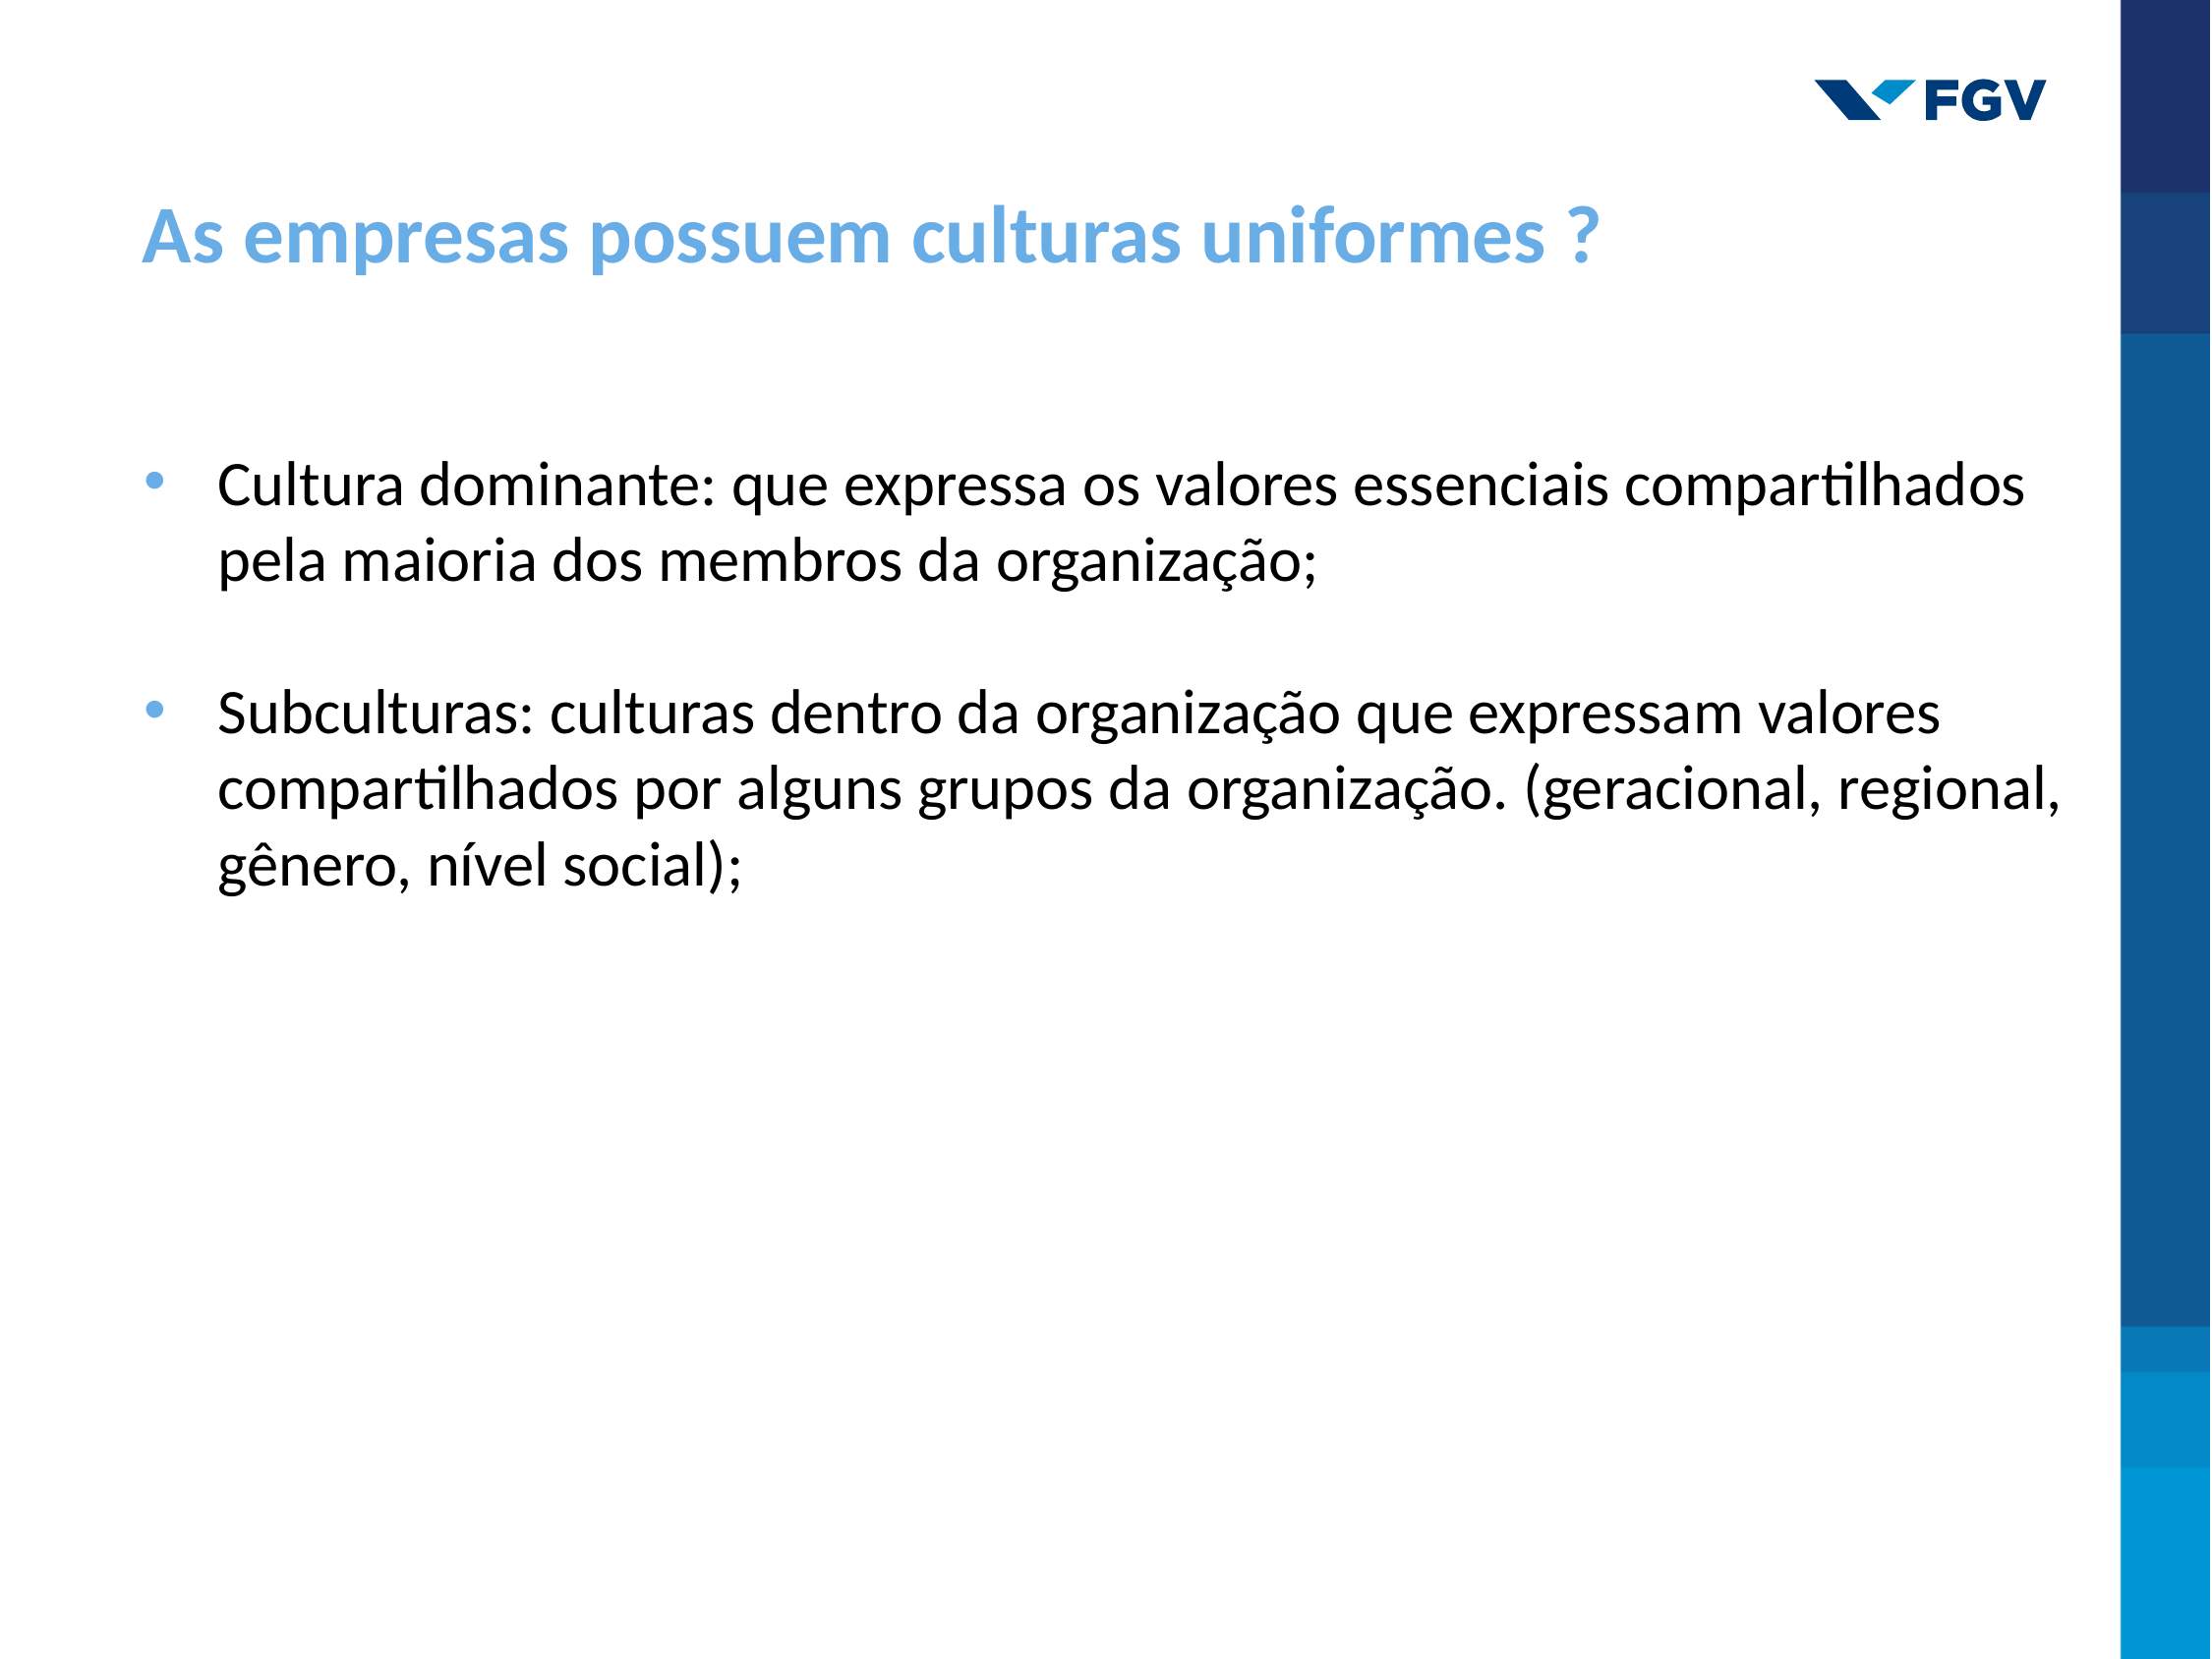

As empresas possuem culturas uniformes ?
Cultura dominante: que expressa os valores essenciais compartilhados pela maioria dos membros da organização;

Subculturas: culturas dentro da organização que expressam valores compartilhados por alguns grupos da organização. (geracional, regional, gênero, nível social);